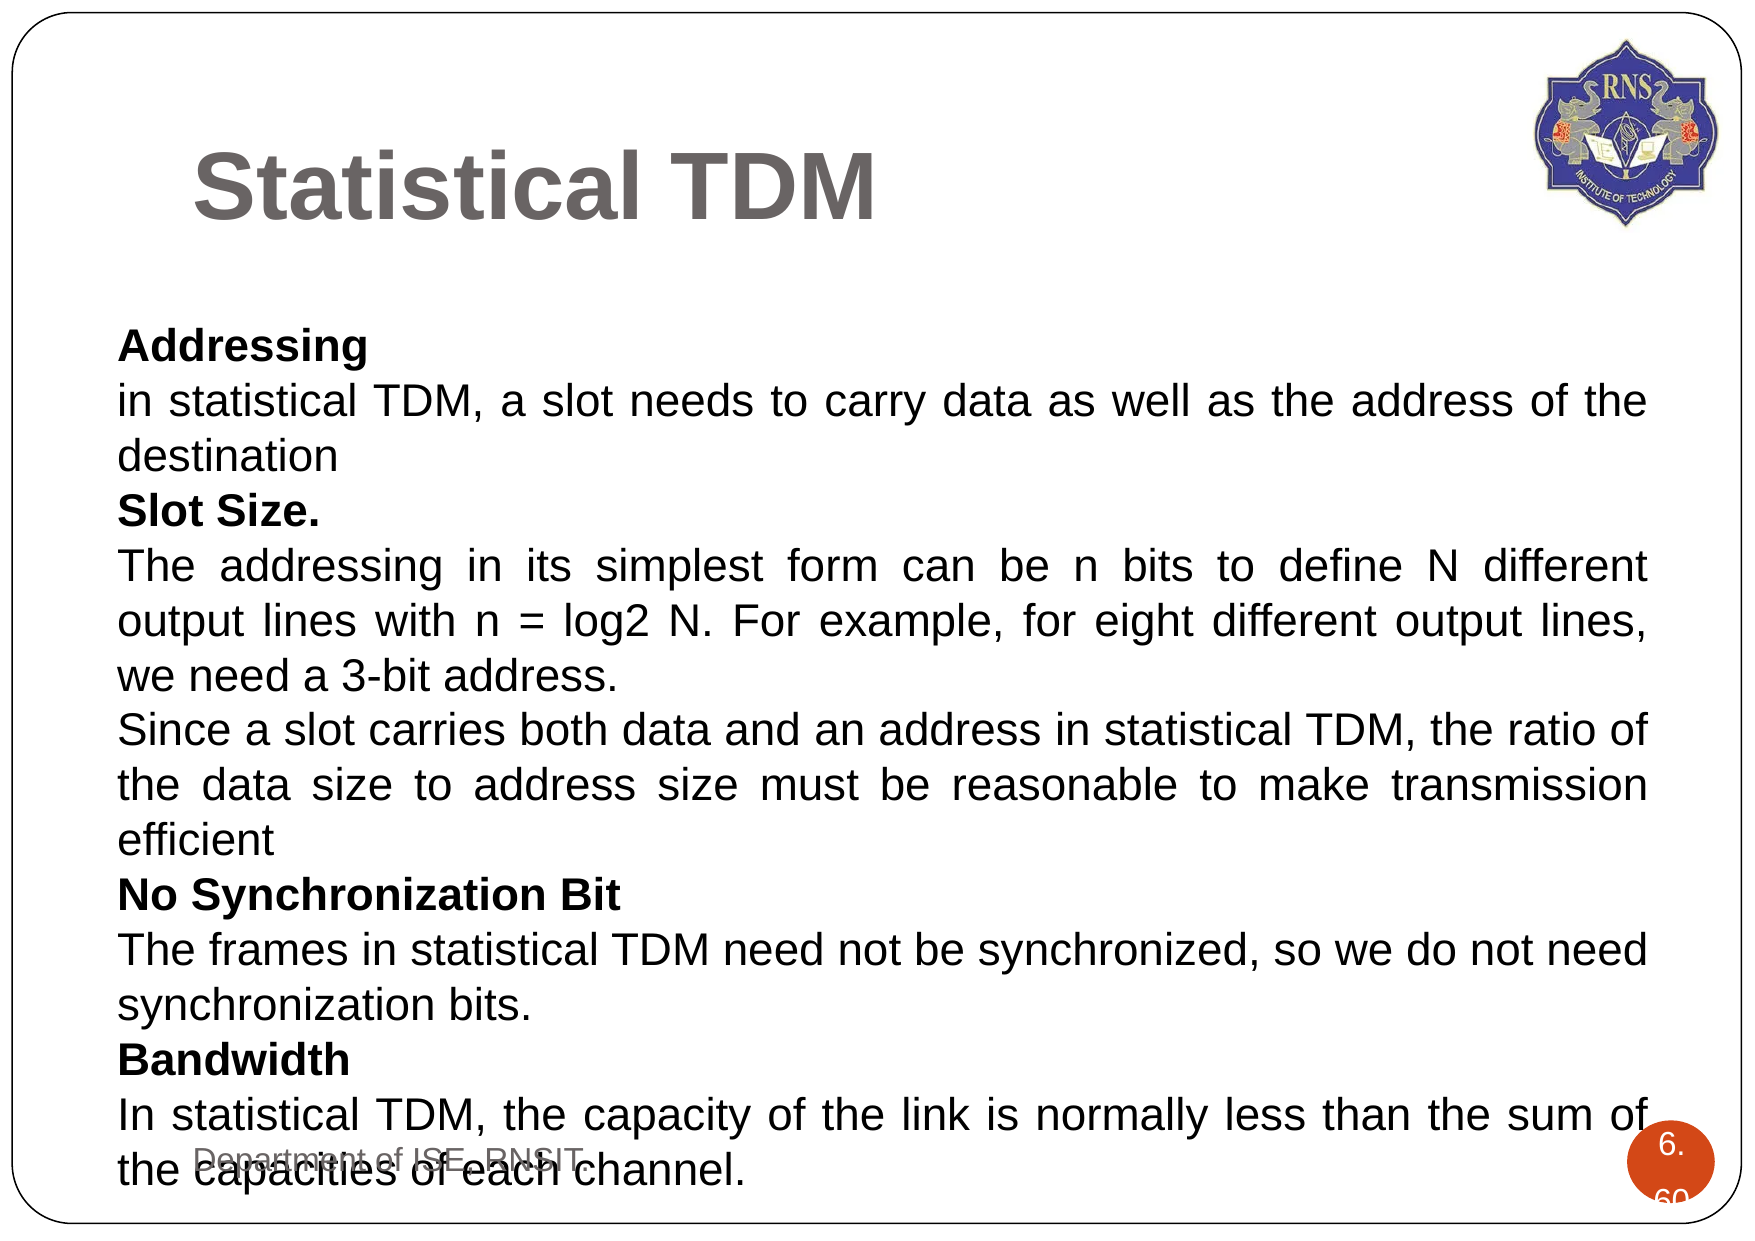

# Statistical TDM
Addressing
in statistical TDM, a slot needs to carry data as well as the address of the destination
Slot Size.
The addressing in its simplest form can be n bits to define N different output lines with n = log2 N. For example, for eight different output lines, we need a 3-bit address.
Since a slot carries both data and an address in statistical TDM, the ratio of the data size to address size must be reasonable to make transmission efficient
No Synchronization Bit
The frames in statistical TDM need not be synchronized, so we do not need synchronization bits.
Bandwidth
In statistical TDM, the capacity of the link is normally less than the sum of the capacities of each channel.
Department of ISE, RNSIT.
6.60